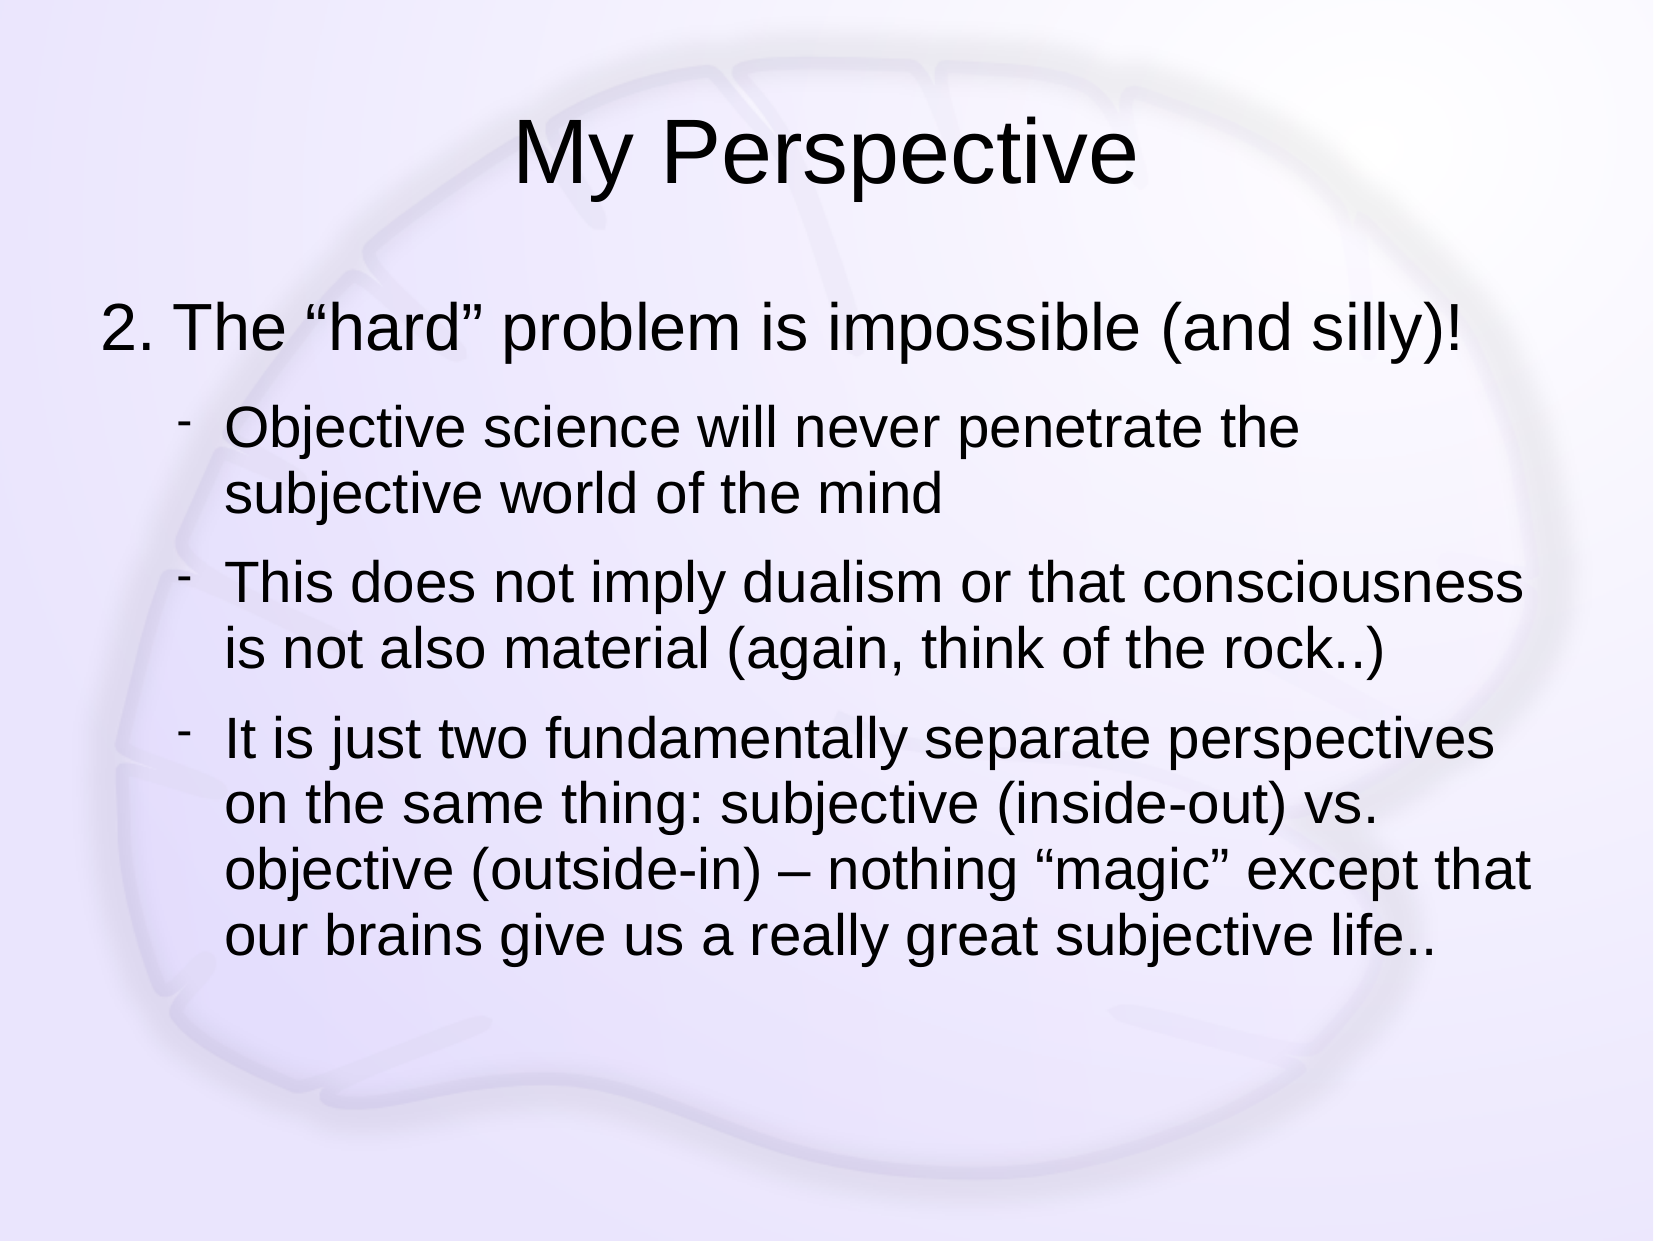

# My Perspective
2. The “hard” problem is impossible (and silly)!
Objective science will never penetrate the subjective world of the mind
This does not imply dualism or that consciousness is not also material (again, think of the rock..)
It is just two fundamentally separate perspectives on the same thing: subjective (inside-out) vs. objective (outside-in) – nothing “magic” except that our brains give us a really great subjective life..